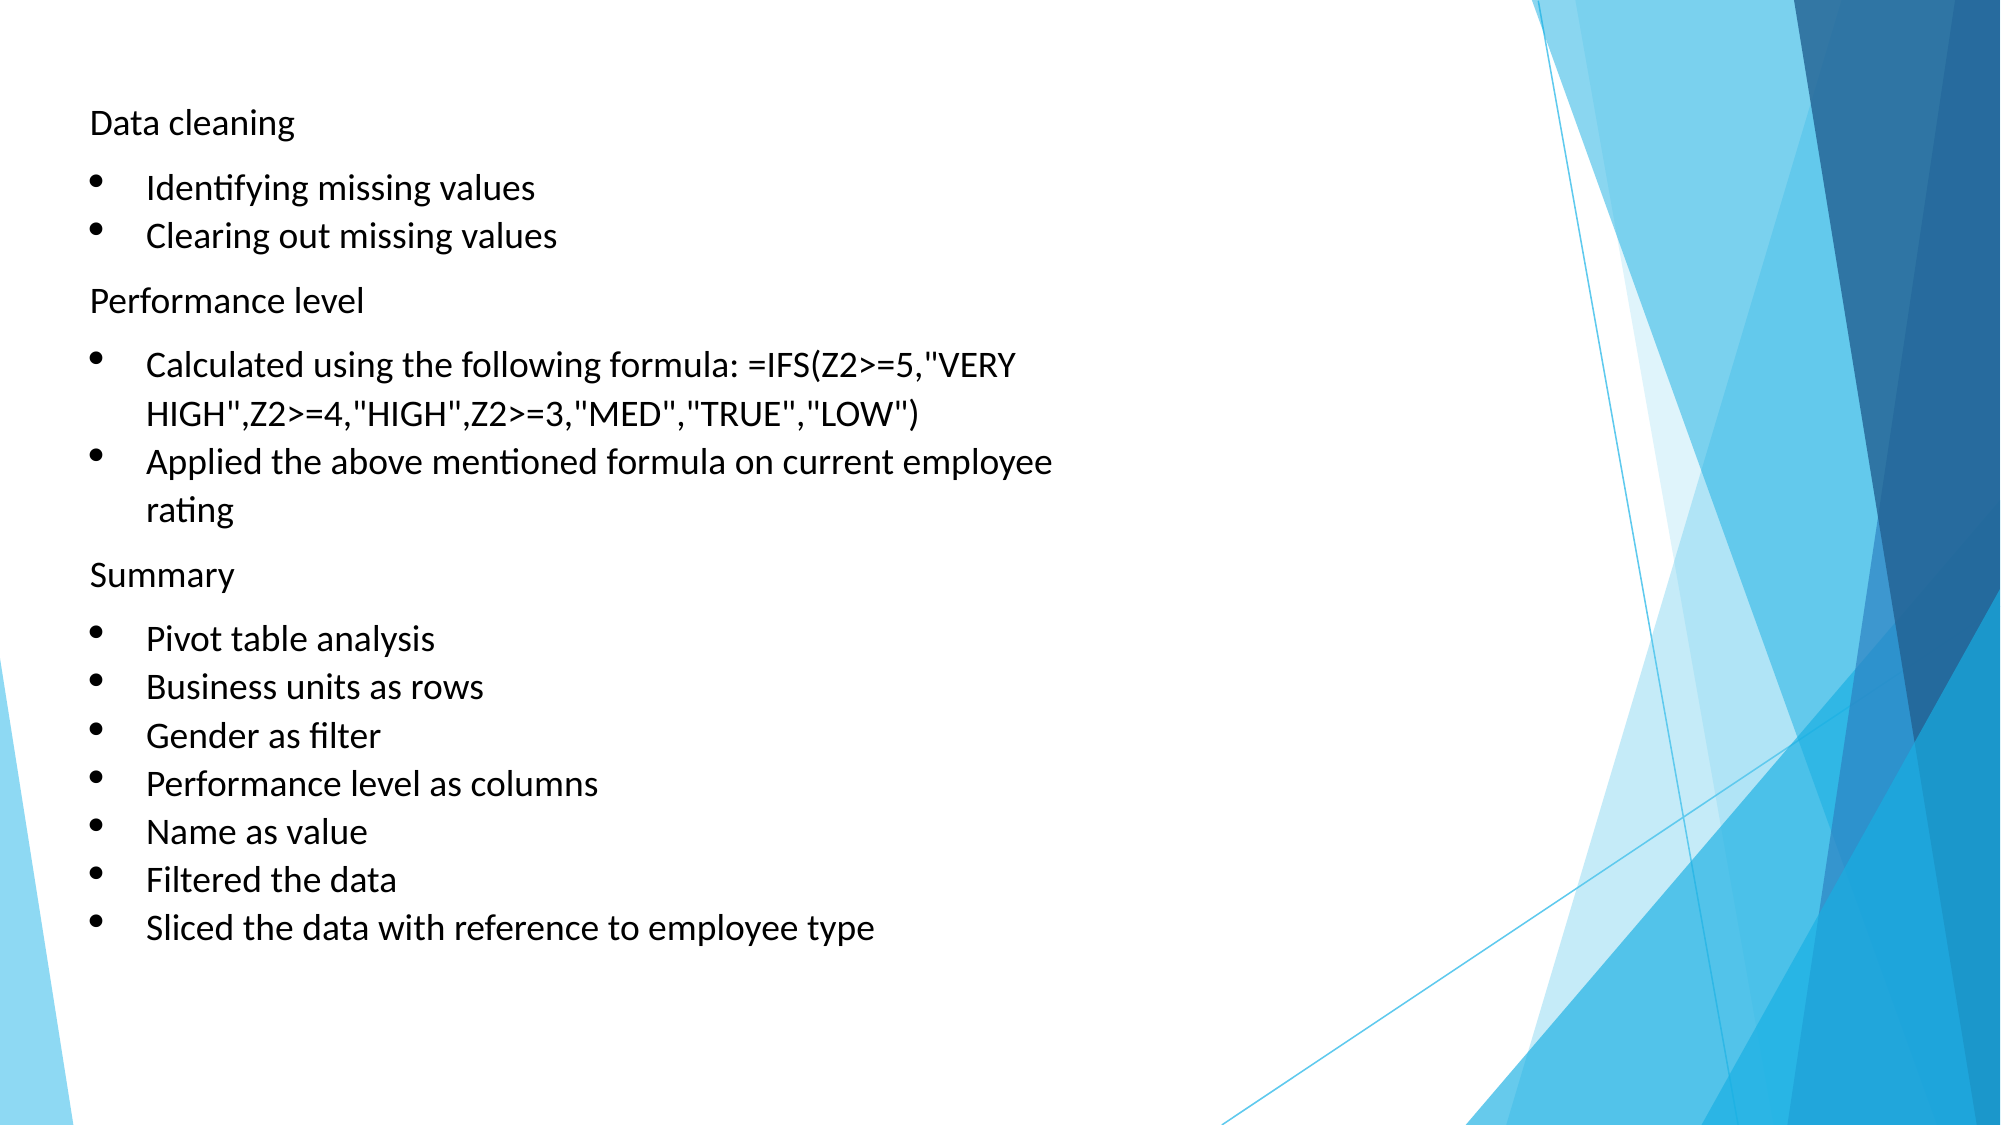

Data cleaning
Identifying missing values
Clearing out missing values
Performance level
Calculated using the following formula: =IFS(Z2>=5,"VERY HIGH",Z2>=4,"HIGH",Z2>=3,"MED","TRUE","LOW")
Applied the above mentioned formula on current employee rating
Summary
Pivot table analysis
Business units as rows
Gender as filter
Performance level as columns
Name as value
Filtered the data
Sliced the data with reference to employee type